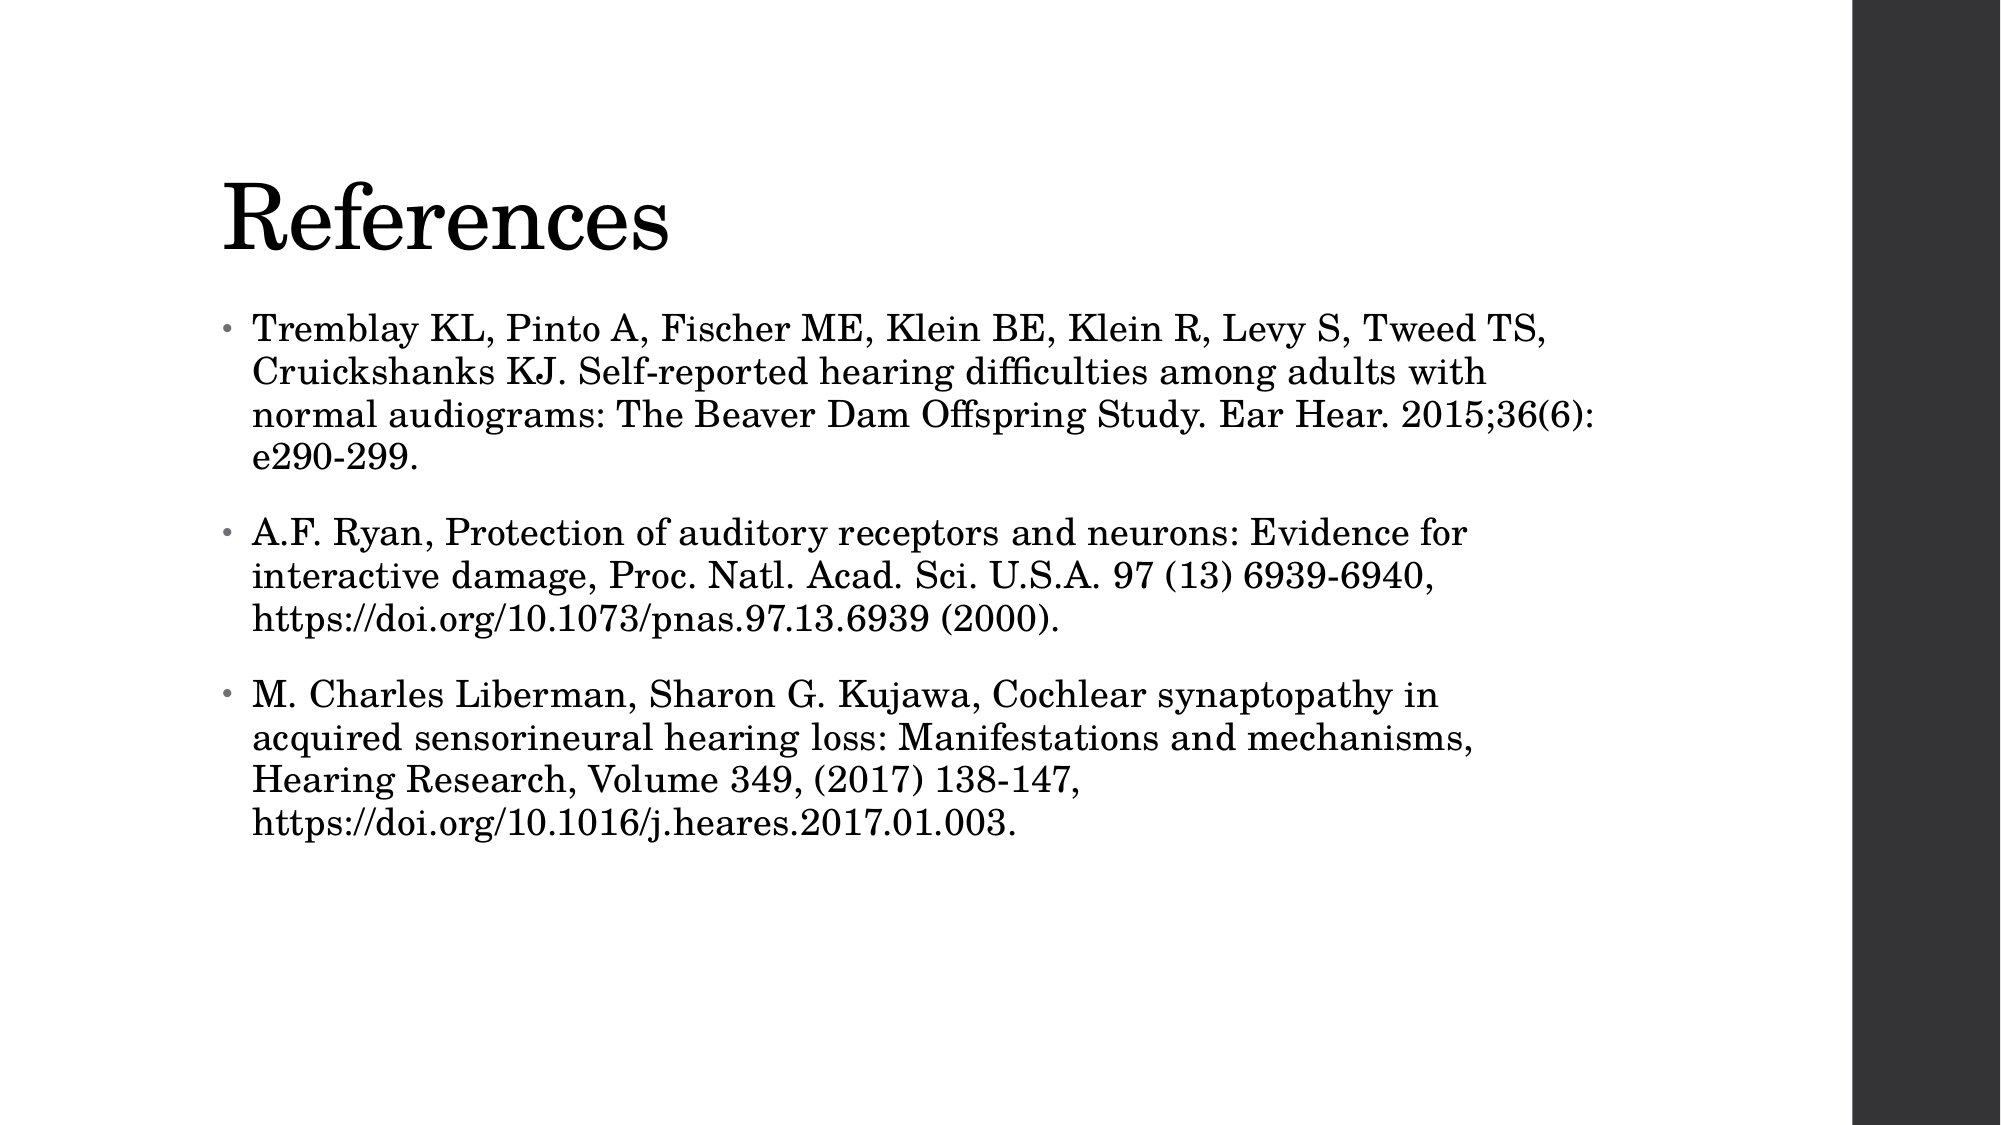

# References
Tremblay KL, Pinto A, Fischer ME, Klein BE, Klein R, Levy S, Tweed TS, Cruickshanks KJ. Self-reported hearing difficulties among adults with normal audiograms: The Beaver Dam Offspring Study. Ear Hear. 2015;36(6): e290-299.
A.F. Ryan, Protection of auditory receptors and neurons: Evidence for interactive damage, Proc. Natl. Acad. Sci. U.S.A. 97 (13) 6939-6940, https://doi.org/10.1073/pnas.97.13.6939 (2000).
M. Charles Liberman, Sharon G. Kujawa, Cochlear synaptopathy in acquired sensorineural hearing loss: Manifestations and mechanisms, Hearing Research, Volume 349, (2017) 138-147, https://doi.org/10.1016/j.heares.2017.01.003.